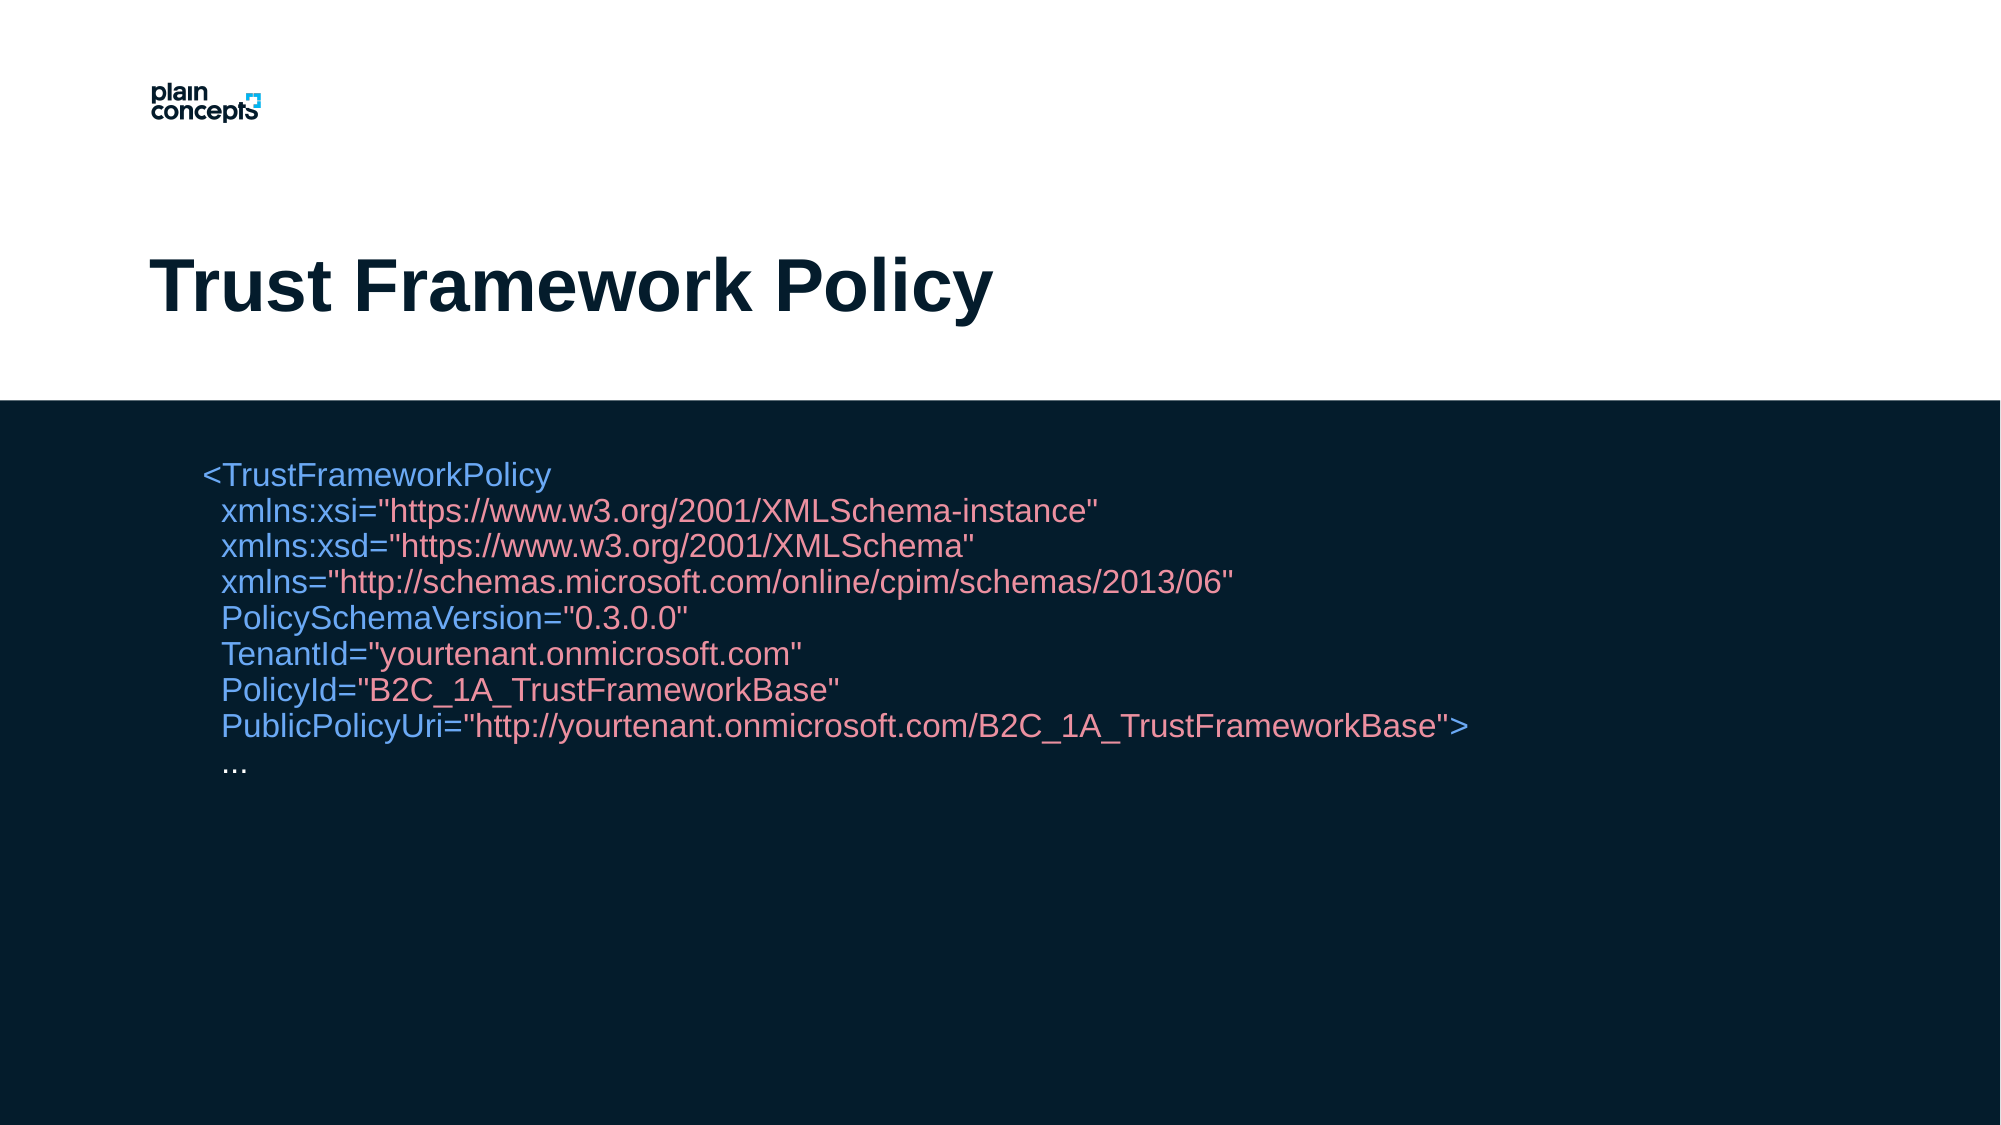

Trust Framework Policy

<TrustFrameworkPolicy
  xmlns:xsi="https://www.w3.org/2001/XMLSchema-instance"
  xmlns:xsd="https://www.w3.org/2001/XMLSchema"
  xmlns="http://schemas.microsoft.com/online/cpim/schemas/2013/06"
  PolicySchemaVersion="0.3.0.0"
  TenantId="yourtenant.onmicrosoft.com"
  PolicyId="B2C_1A_TrustFrameworkBase"
  PublicPolicyUri="http://yourtenant.onmicrosoft.com/B2C_1A_TrustFrameworkBase">
  ...